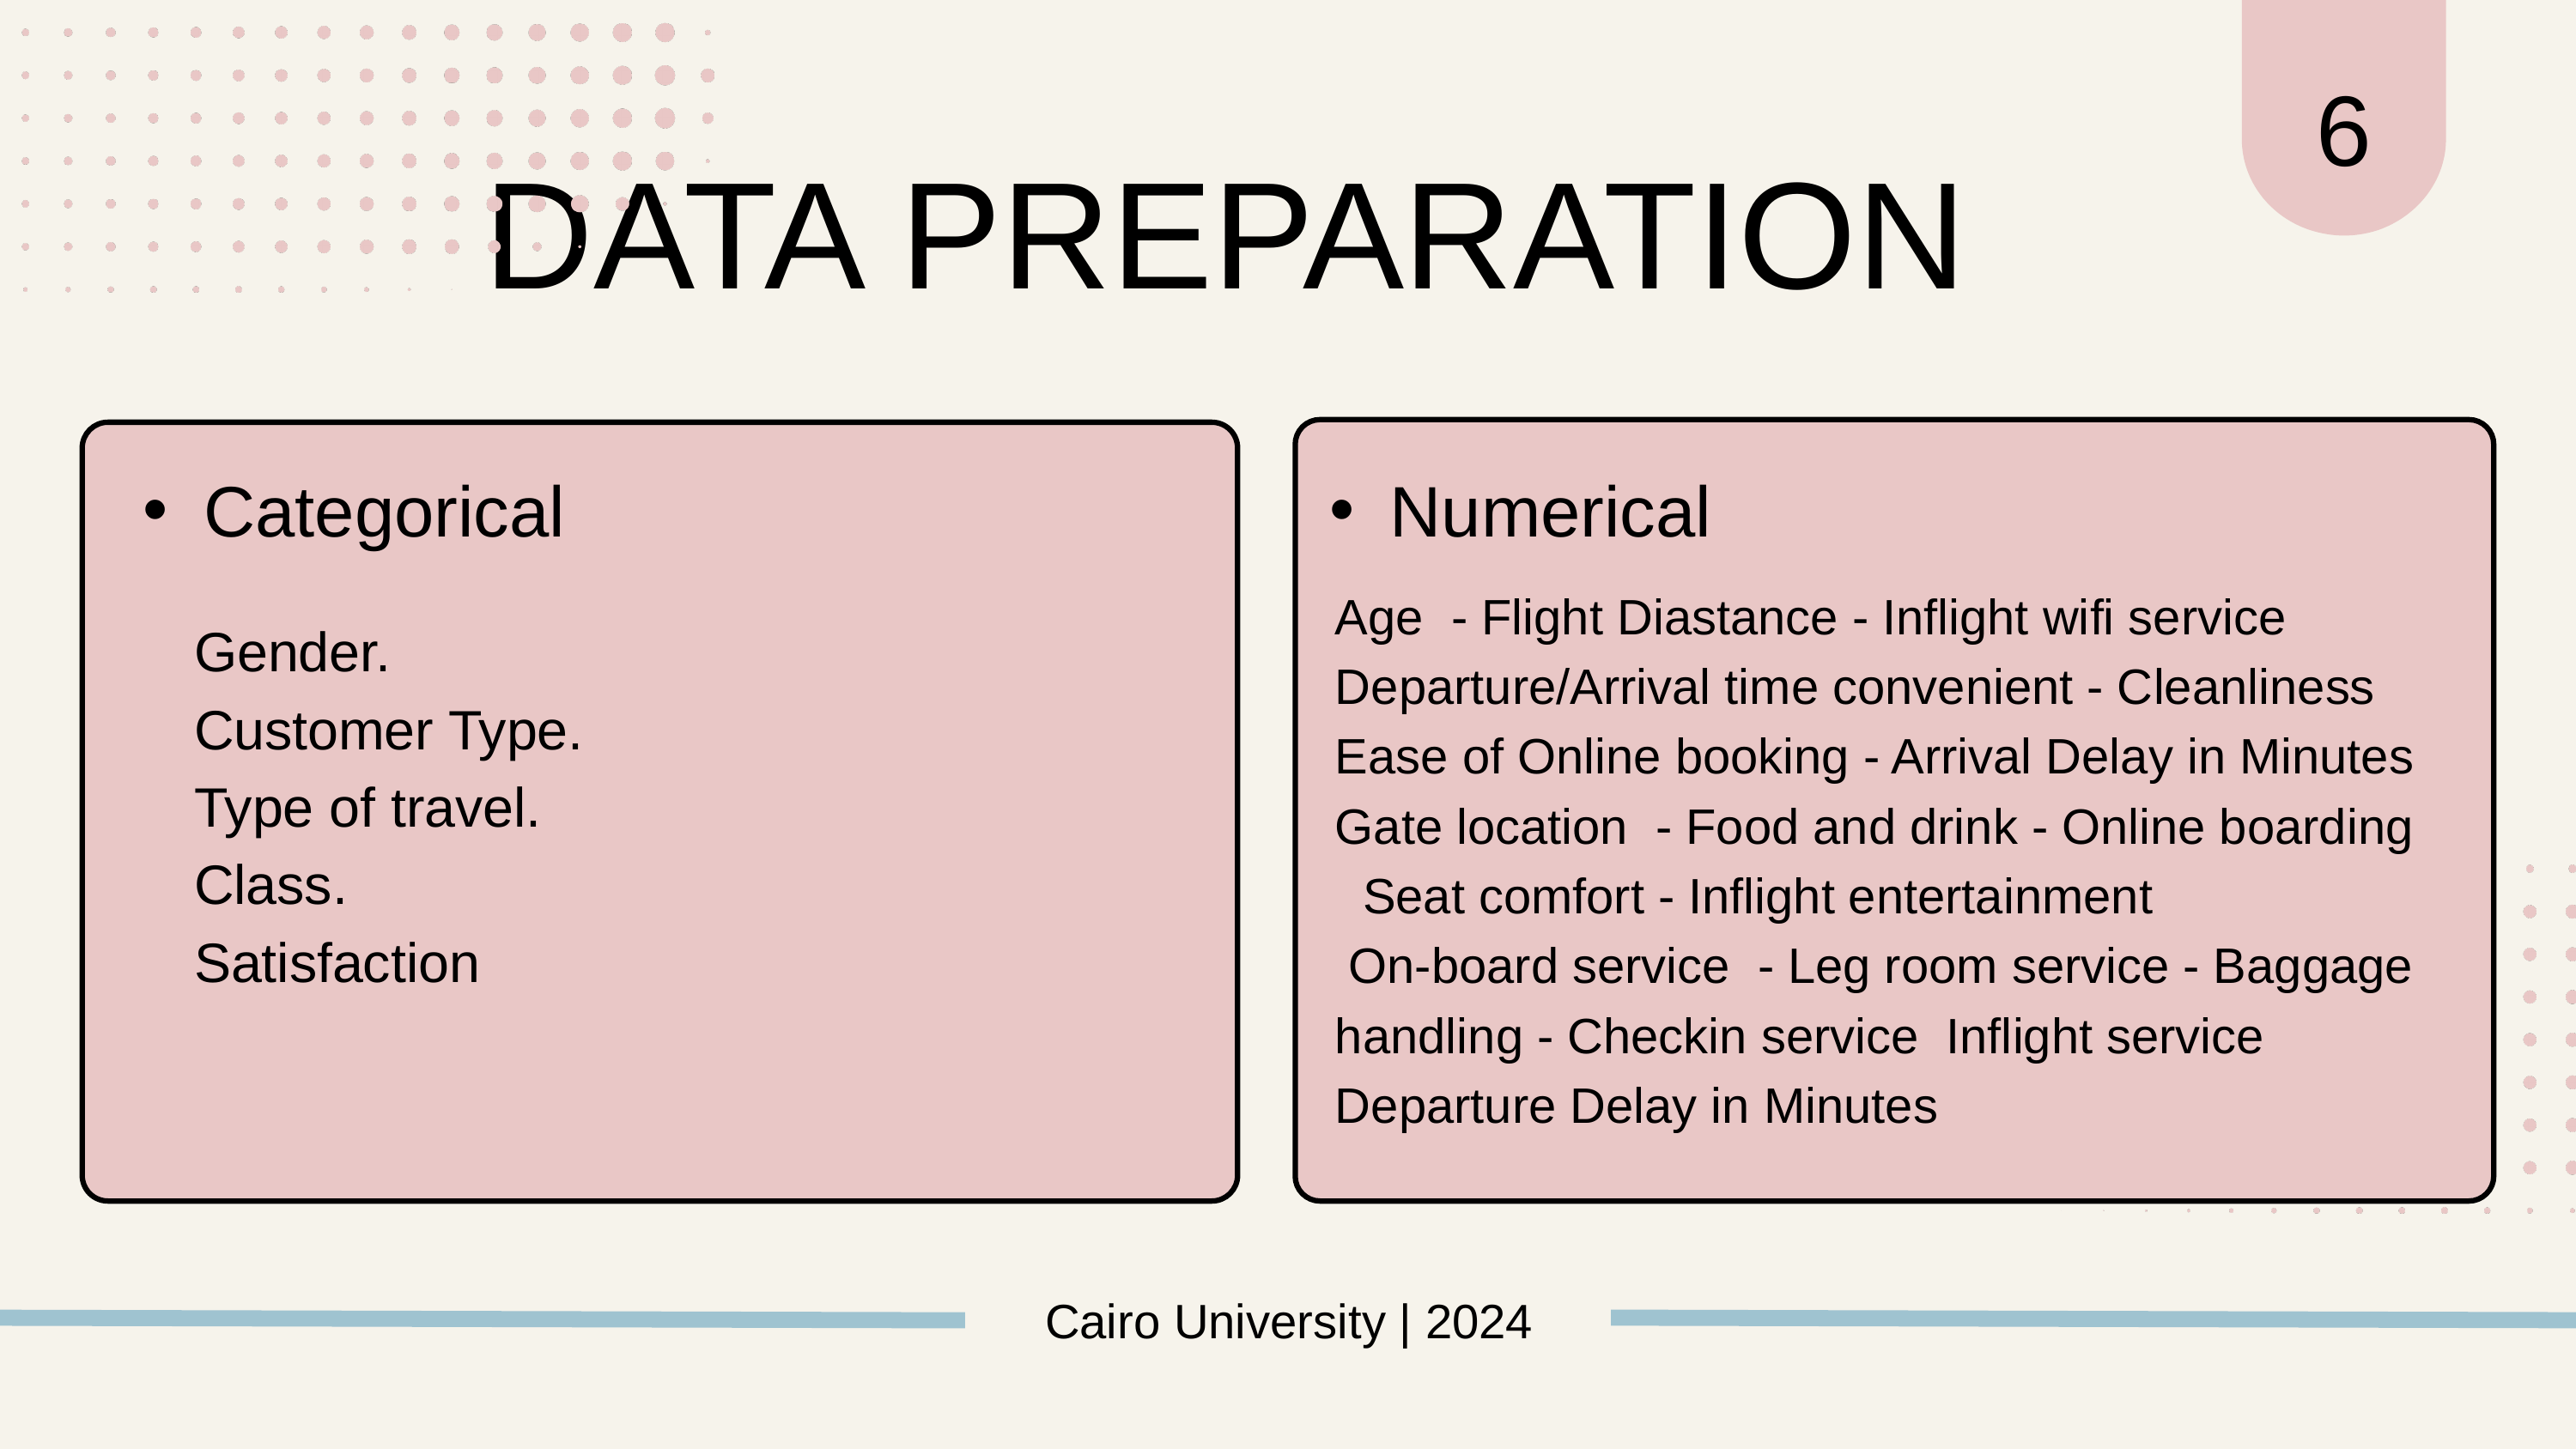

6

DATA PREPARATION

Categorical
Numerical
Age  - Flight Diastance - Inflight wifi service
Departure/Arrival time convenient - Cleanliness
Ease of Online booking - Arrival Delay in Minutes
Gate location  - Food and drink - Online boarding    Seat comfort - Inflight entertainment
 On-board service  - Leg room service - Baggage handling - Checkin service  Inflight service
Departure Delay in Minutes

Gender.
Customer Type.
Type of travel.
Class.
Satisfaction

Cairo University | 2024